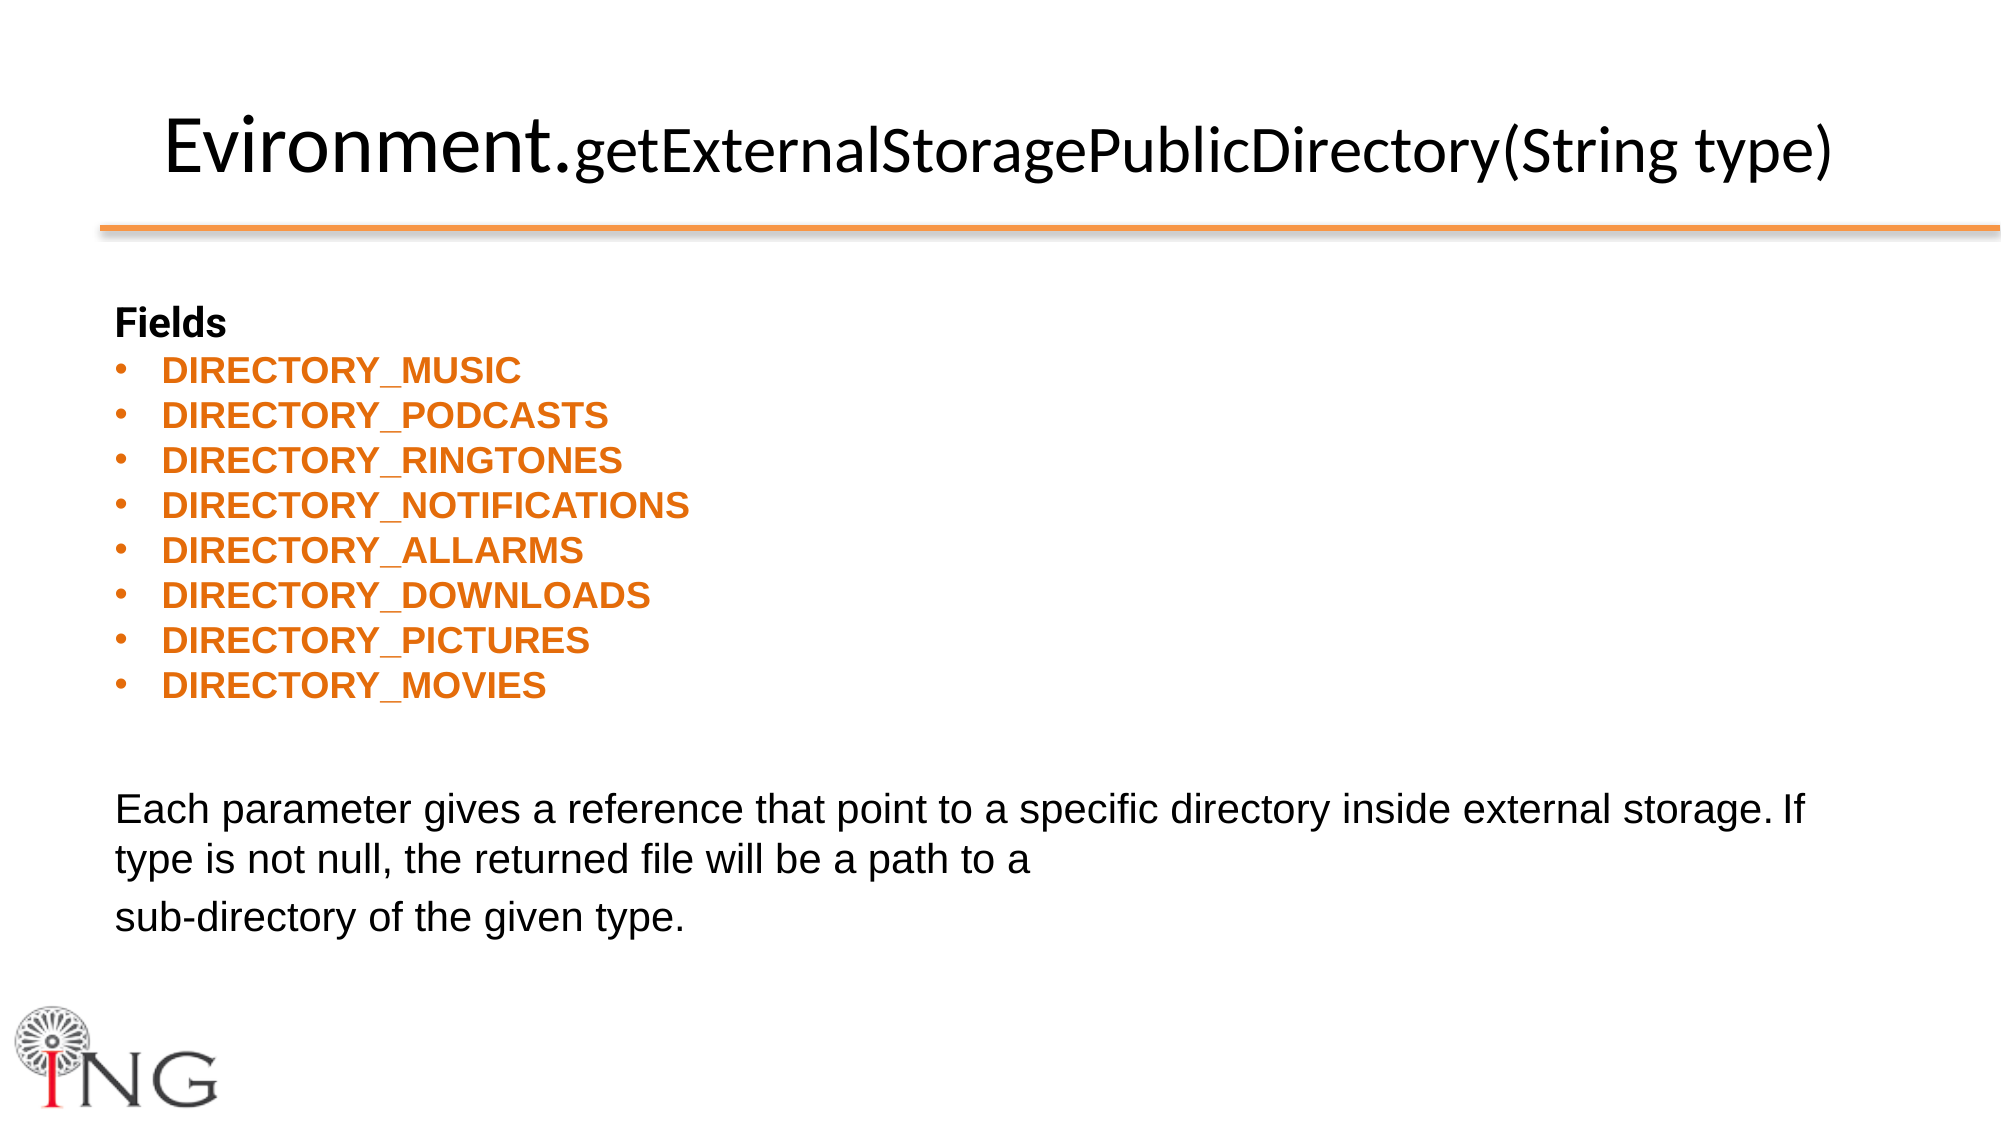

# Evironment.getExternalStoragePublicDirectory(String type)
Fields
DIRECTORY_MUSIC
DIRECTORY_PODCASTS
DIRECTORY_RINGTONES
DIRECTORY_NOTIFICATIONS
DIRECTORY_ALLARMS
DIRECTORY_DOWNLOADS
DIRECTORY_PICTURES
DIRECTORY_MOVIES
Each parameter gives a reference that point to a specific directory inside external storage. If type is not null, the returned file will be a path to a
sub-directory of the given type.